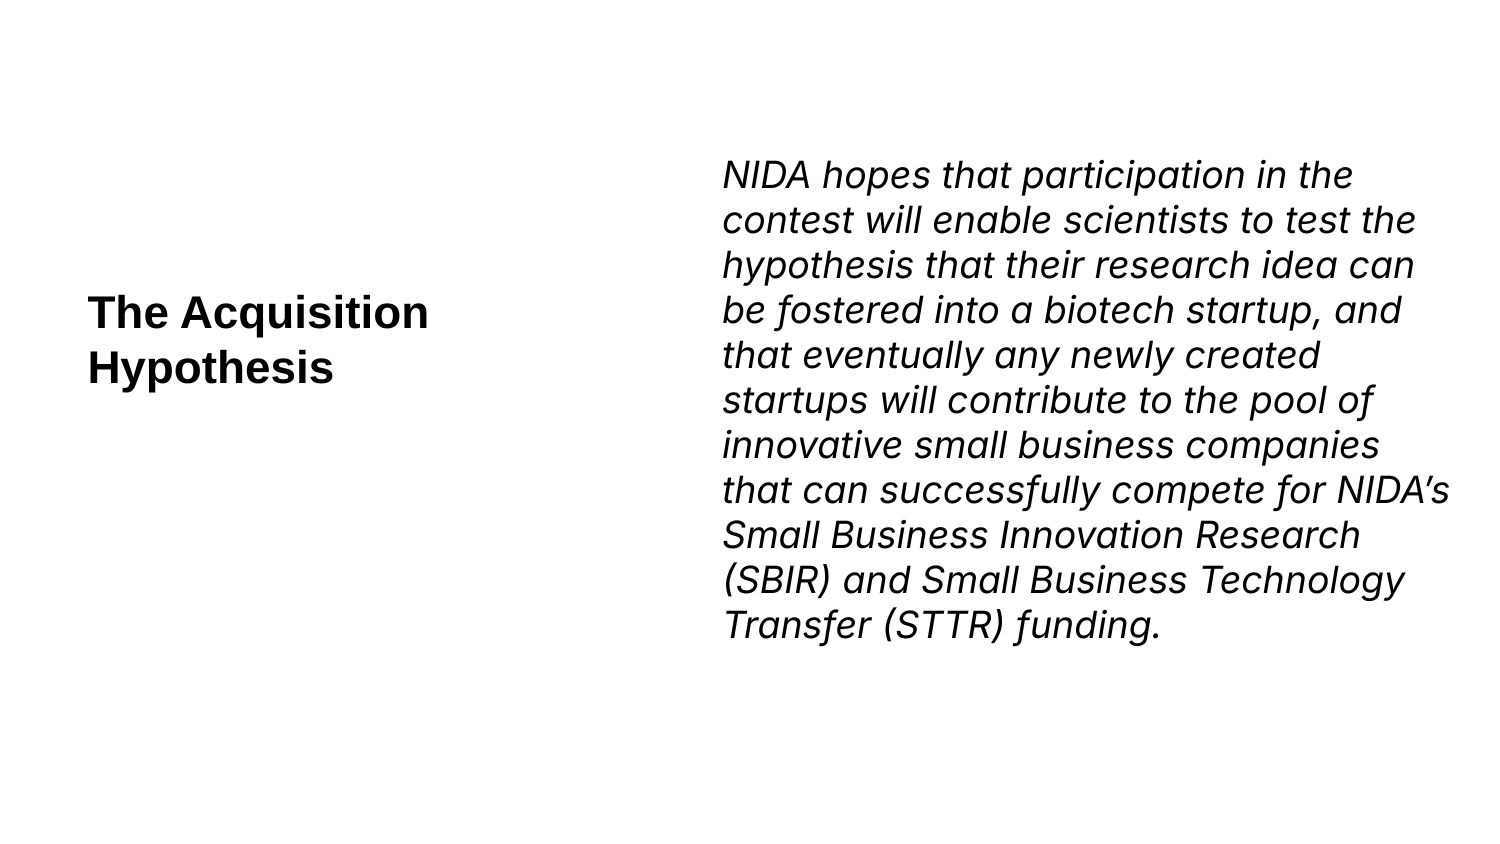

NIDA hopes that participation in the contest will enable scientists to test the hypothesis that their research idea can be fostered into a biotech startup, and that eventually any newly created startups will contribute to the pool of innovative small business companies that can successfully compete for NIDA’s Small Business Innovation Research (SBIR) and Small Business Technology Transfer (STTR) funding.
The Acquisition
Hypothesis